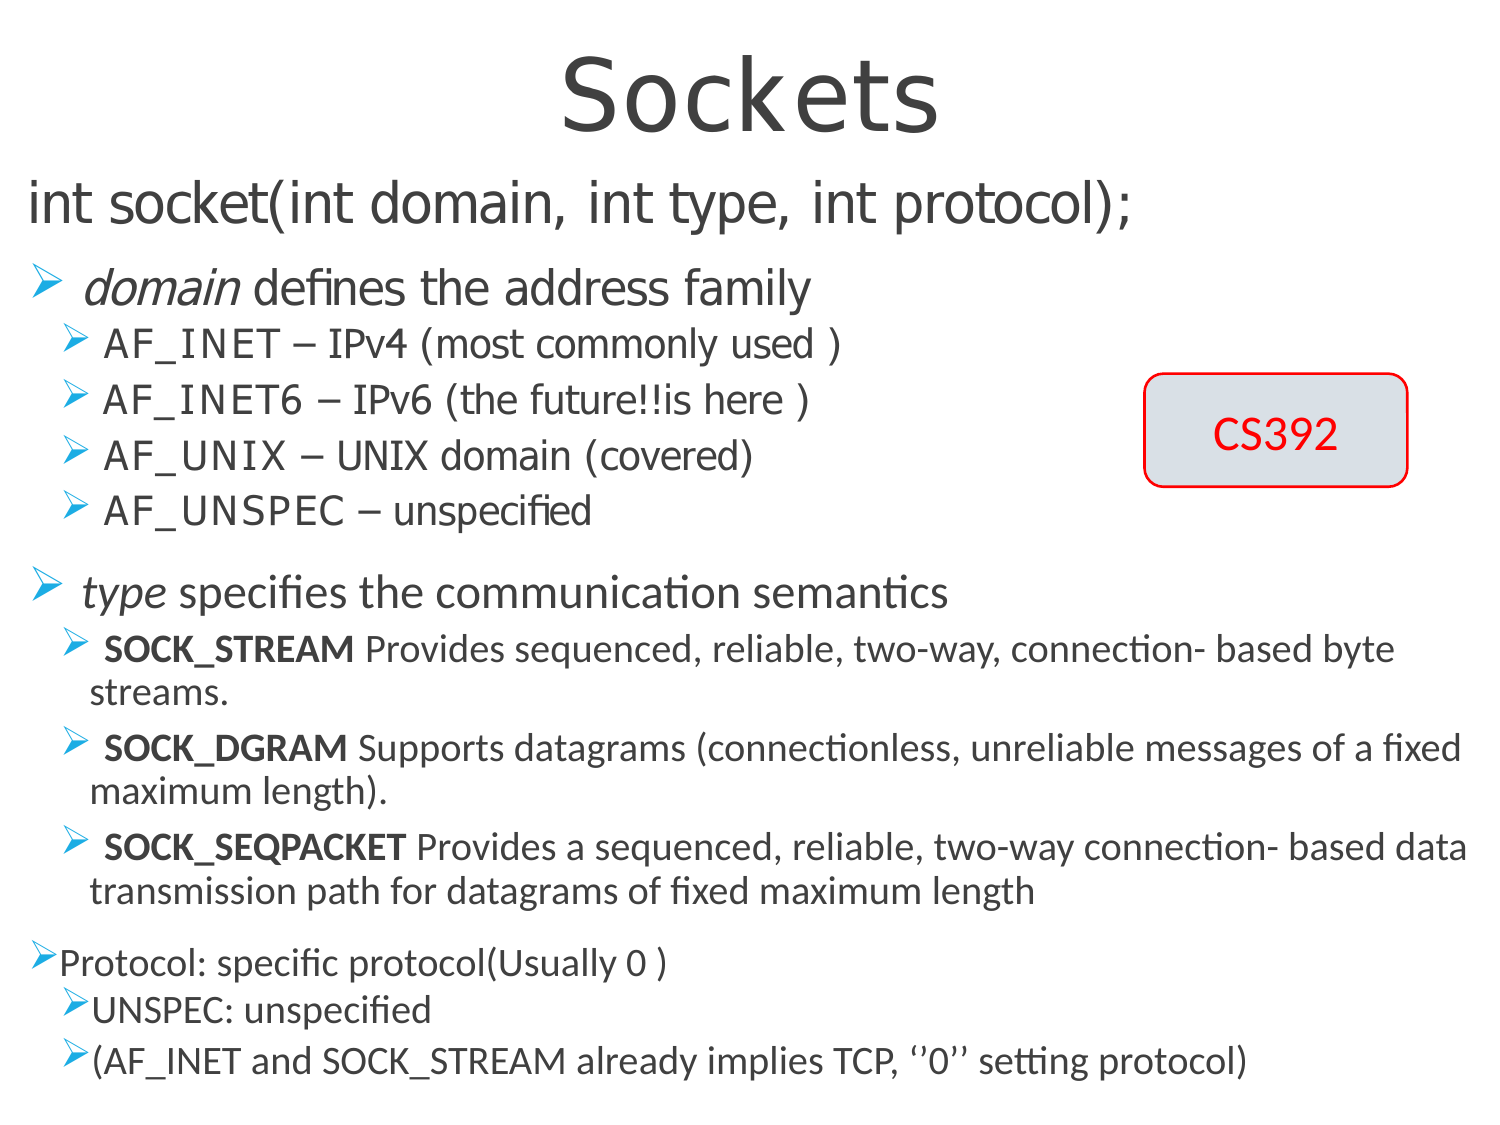

# Sockets
int socket(int domain, int type, int protocol);
 domain defines the address family
 AF_INET – IPv4 (most commonly used )
 AF_INET6 – IPv6 (the future!!is here )
 AF_UNIX – UNIX domain (covered)
 AF_UNSPEC – unspecified
 type specifies the communication semantics
 SOCK_STREAM Provides sequenced, reliable, two-way, connection- based byte streams.
 SOCK_DGRAM Supports datagrams (connectionless, unreliable messages of a fixed maximum length).
 SOCK_SEQPACKET Provides a sequenced, reliable, two-way connection- based data transmission path for datagrams of fixed maximum length
Protocol: specific protocol(Usually 0 )
UNSPEC: unspecified
(AF_INET and SOCK_STREAM already implies TCP, ‘’0’’ setting protocol)

CS392